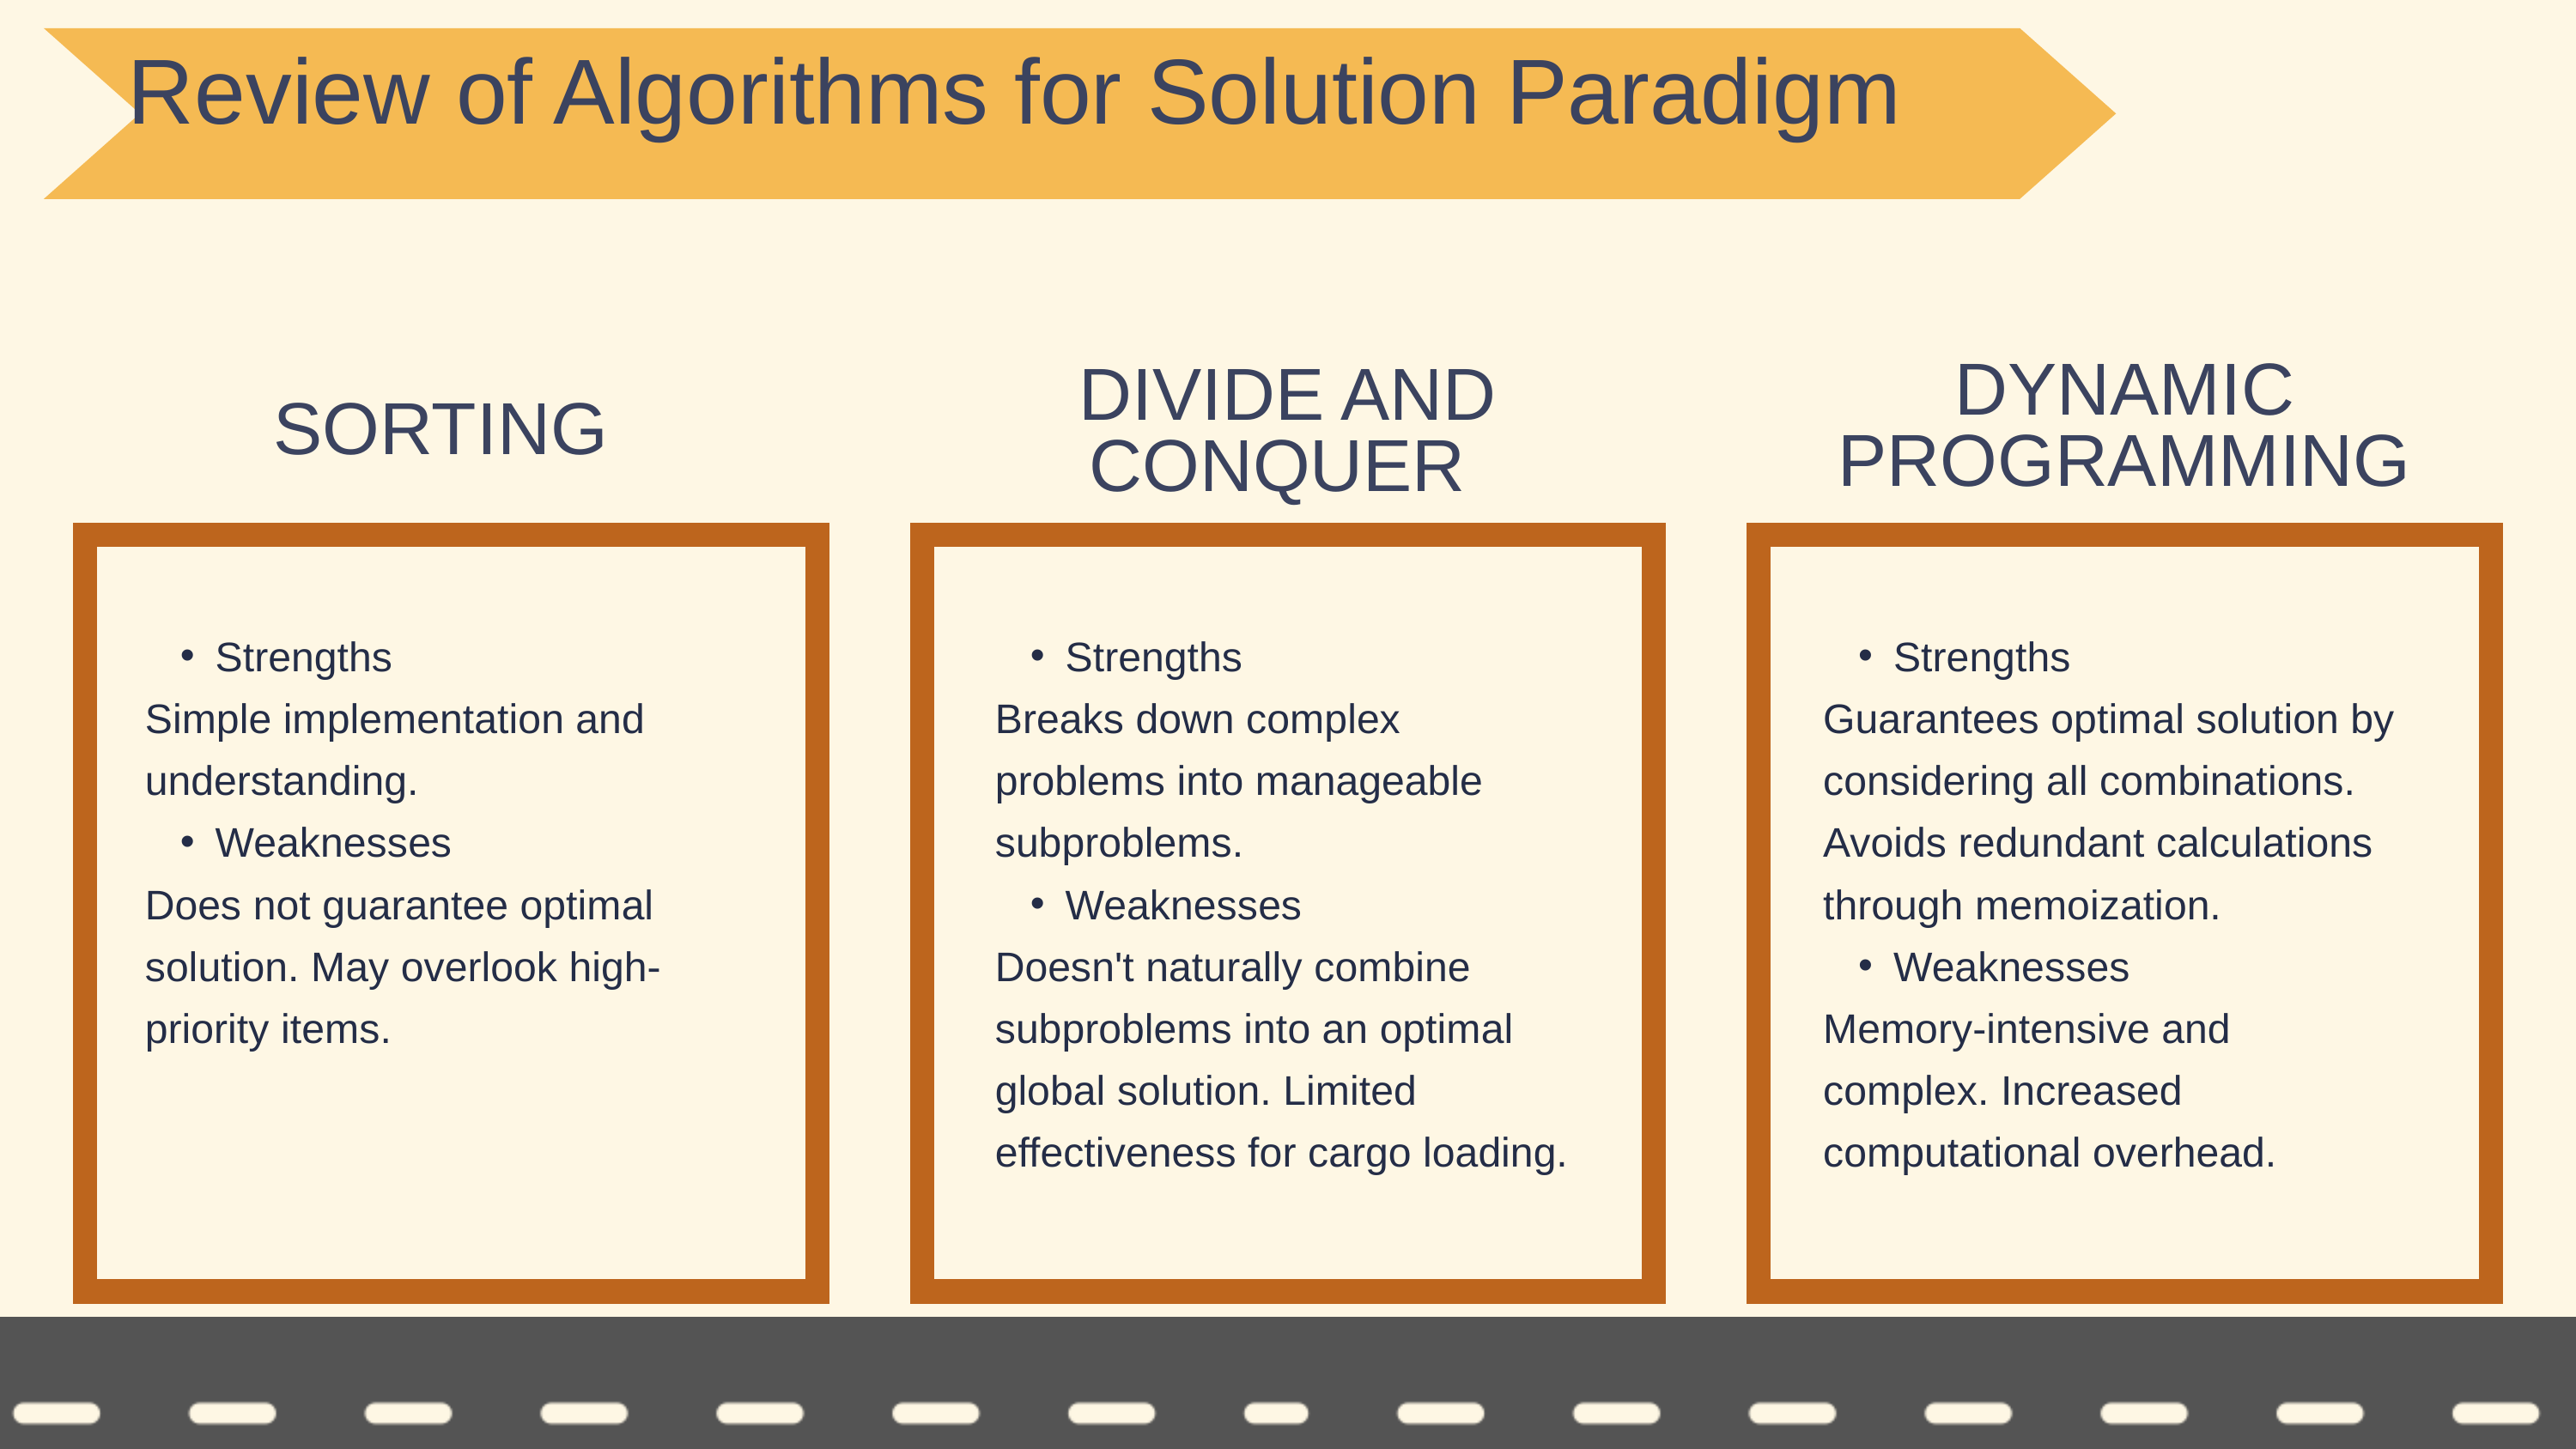

Review of Algorithms for Solution Paradigm
DYNAMIC PROGRAMMING
DIVIDE AND CONQUER
SORTING

Strengths
Simple implementation and understanding.
Weaknesses
Does not guarantee optimal solution. May overlook high-priority items.
Strengths
Breaks down complex problems into manageable subproblems.
Weaknesses
Doesn't naturally combine subproblems into an optimal global solution. Limited effectiveness for cargo loading.
Strengths
Guarantees optimal solution by considering all combinations. Avoids redundant calculations through memoization.
Weaknesses
Memory-intensive and complex. Increased computational overhead.